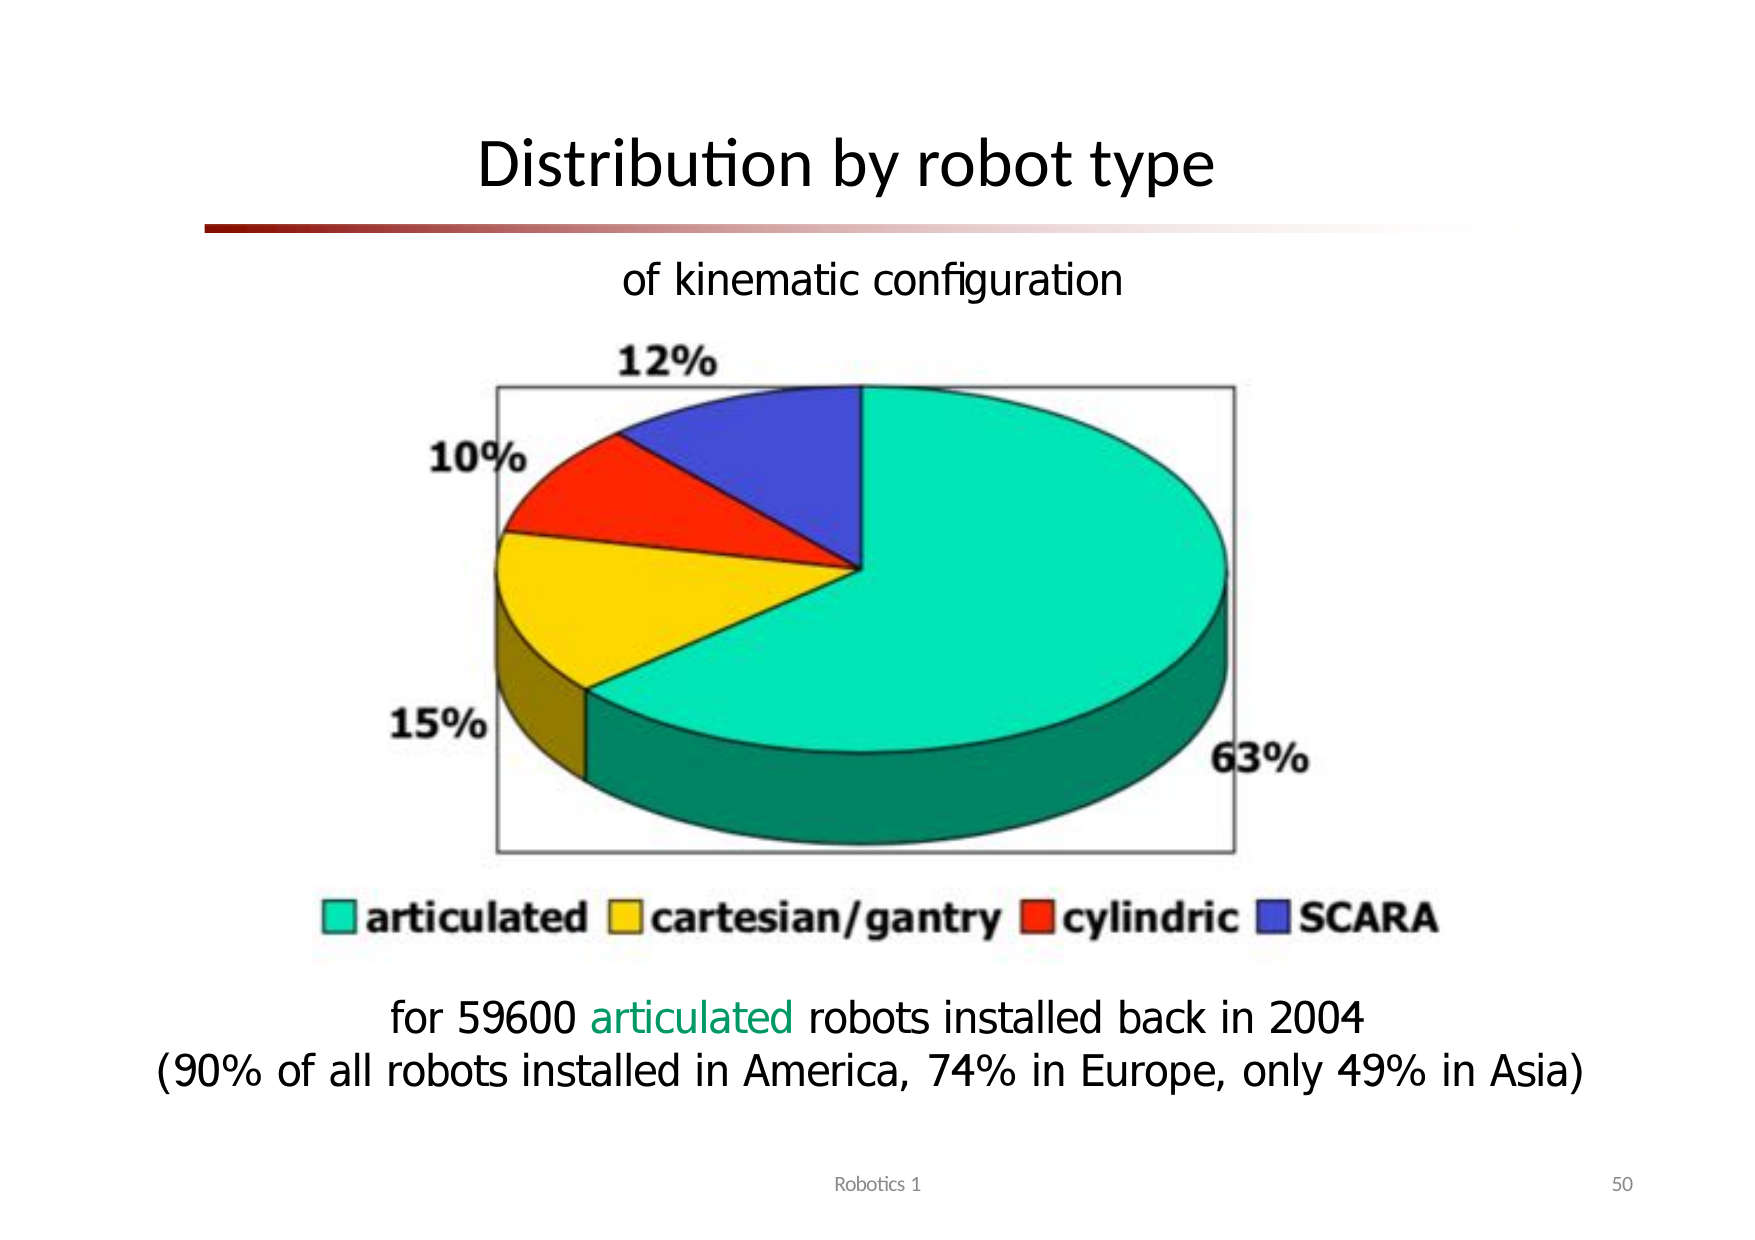

# Distribution by robot type

of kinematic configuration

for 59600 articulated robots installed back in 2004
(90% of all robots installed in America, 74% in Europe, only 49% in Asia)
Robotics 1
50